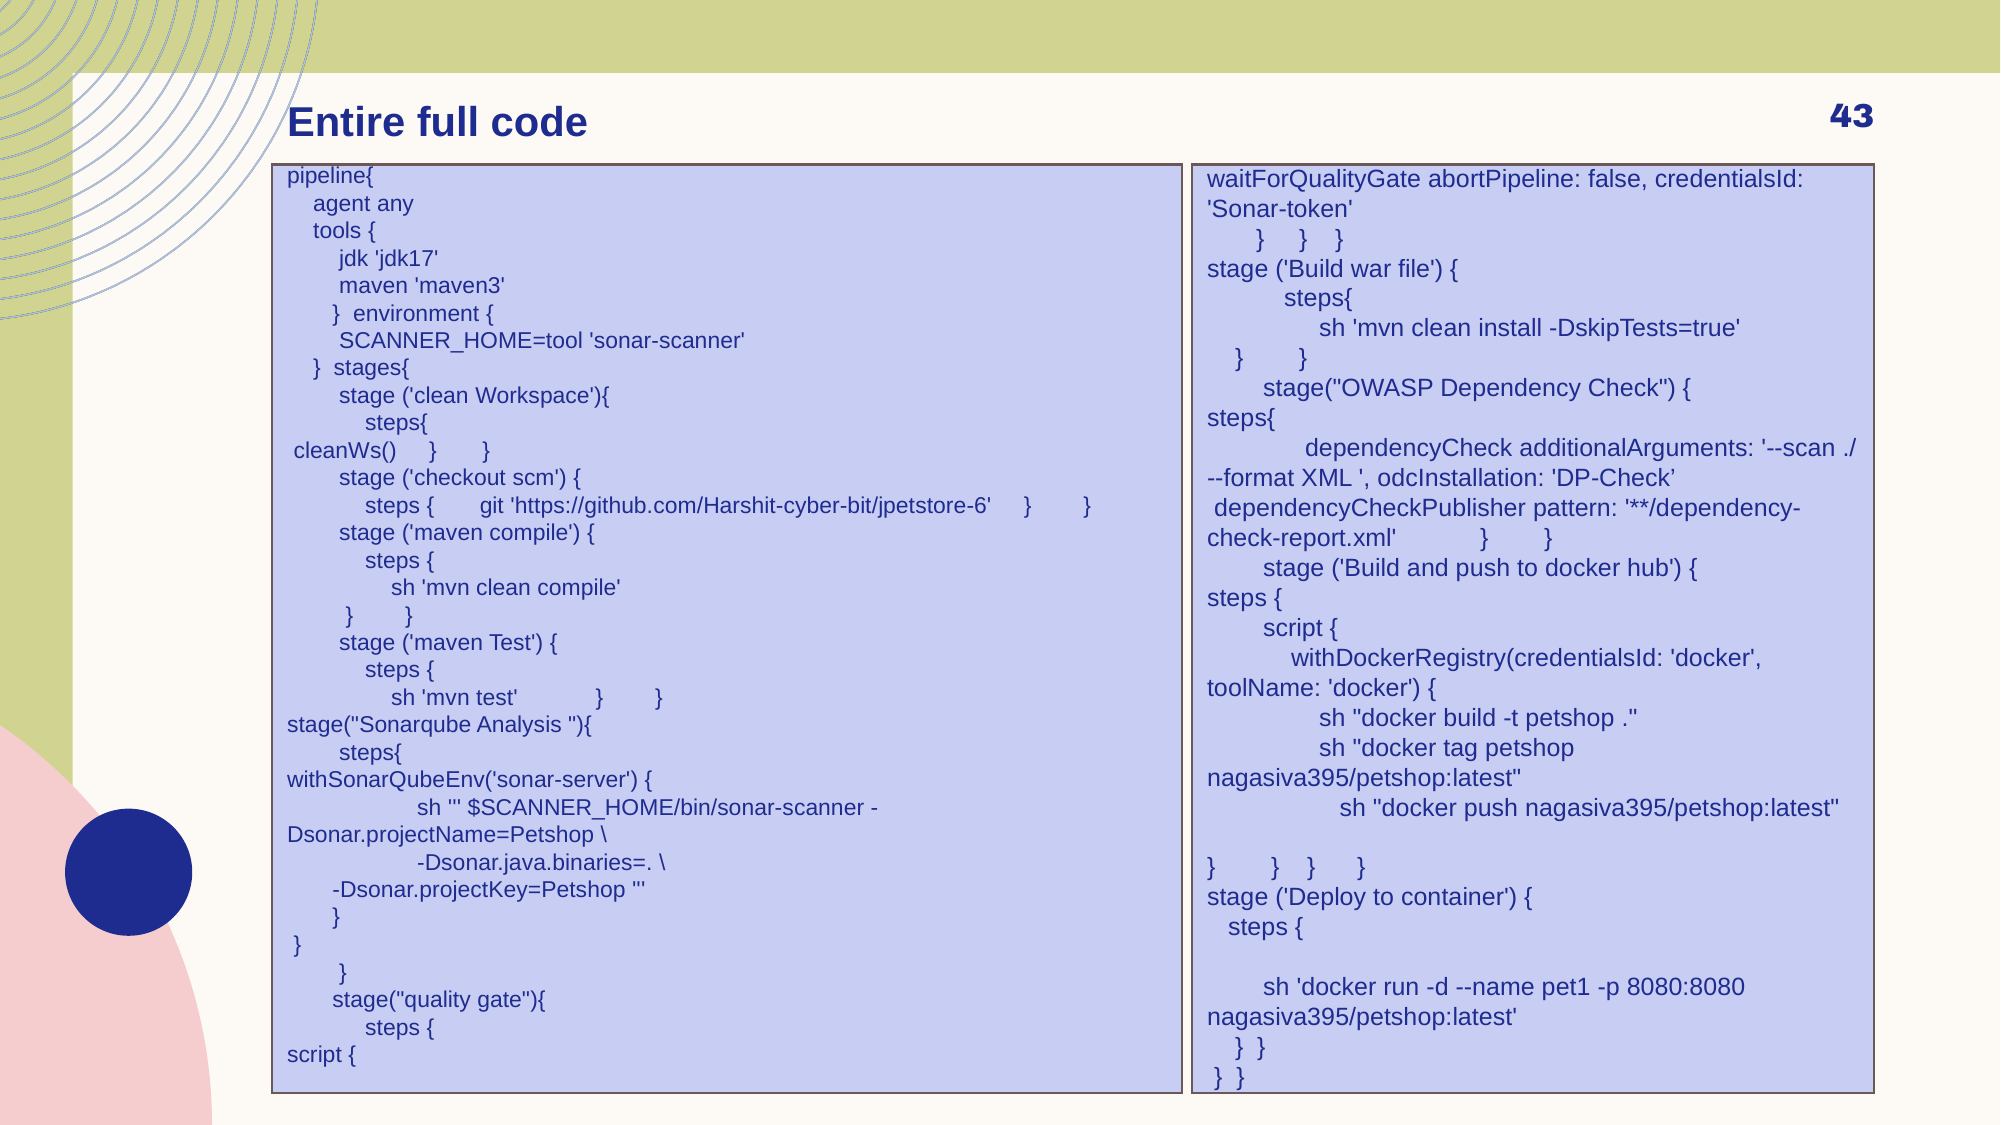

43
Entire full code

waitForQualityGate abortPipeline: false, credentialsId: 'Sonar-token'
       }     }    }
stage ('Build war file') {
           steps{
                sh 'mvn clean install -DskipTests=true'
    }        }
        stage("OWASP Dependency Check") {
steps{
              dependencyCheck additionalArguments: '--scan ./ --format XML ', odcInstallation: 'DP-Check’
 dependencyCheckPublisher pattern: '**/dependency-check-report.xml'            }        }
        stage ('Build and push to docker hub') {
steps {
        script {
            withDockerRegistry(credentialsId: 'docker', toolName: 'docker') {
                sh "docker build -t petshop ."
                sh "docker tag petshop nagasiva395/petshop:latest"                                                                    sh "docker push nagasiva395/petshop:latest"
}        }    }      }
stage ('Deploy to container') {
   steps {

        sh 'docker run -d --name pet1 -p 8080:8080 nagasiva395/petshop:latest'
    }  }
 }  }

pipeline{
    agent any
    tools {
        jdk 'jdk17'
        maven 'maven3'
       }  environment {
        SCANNER_HOME=tool 'sonar-scanner'
    }  stages{
        stage ('clean Workspace'){
            steps{
 cleanWs()     }       }
        stage ('checkout scm') {
            steps {       git 'https://github.com/Harshit-cyber-bit/jpetstore-6'     }        }
        stage ('maven compile') {
            steps {
                sh 'mvn clean compile'
         }        }
        stage ('maven Test') {
            steps {
                sh 'mvn test'            }        }
stage("Sonarqube Analysis "){
        steps{
withSonarQubeEnv('sonar-server') {
                    sh ''' $SCANNER_HOME/bin/sonar-scanner -Dsonar.projectName=Petshop \
                    -Dsonar.java.binaries=. \
       -Dsonar.projectKey=Petshop '''
       }
 }
        }
       stage("quality gate"){
            steps {
script {